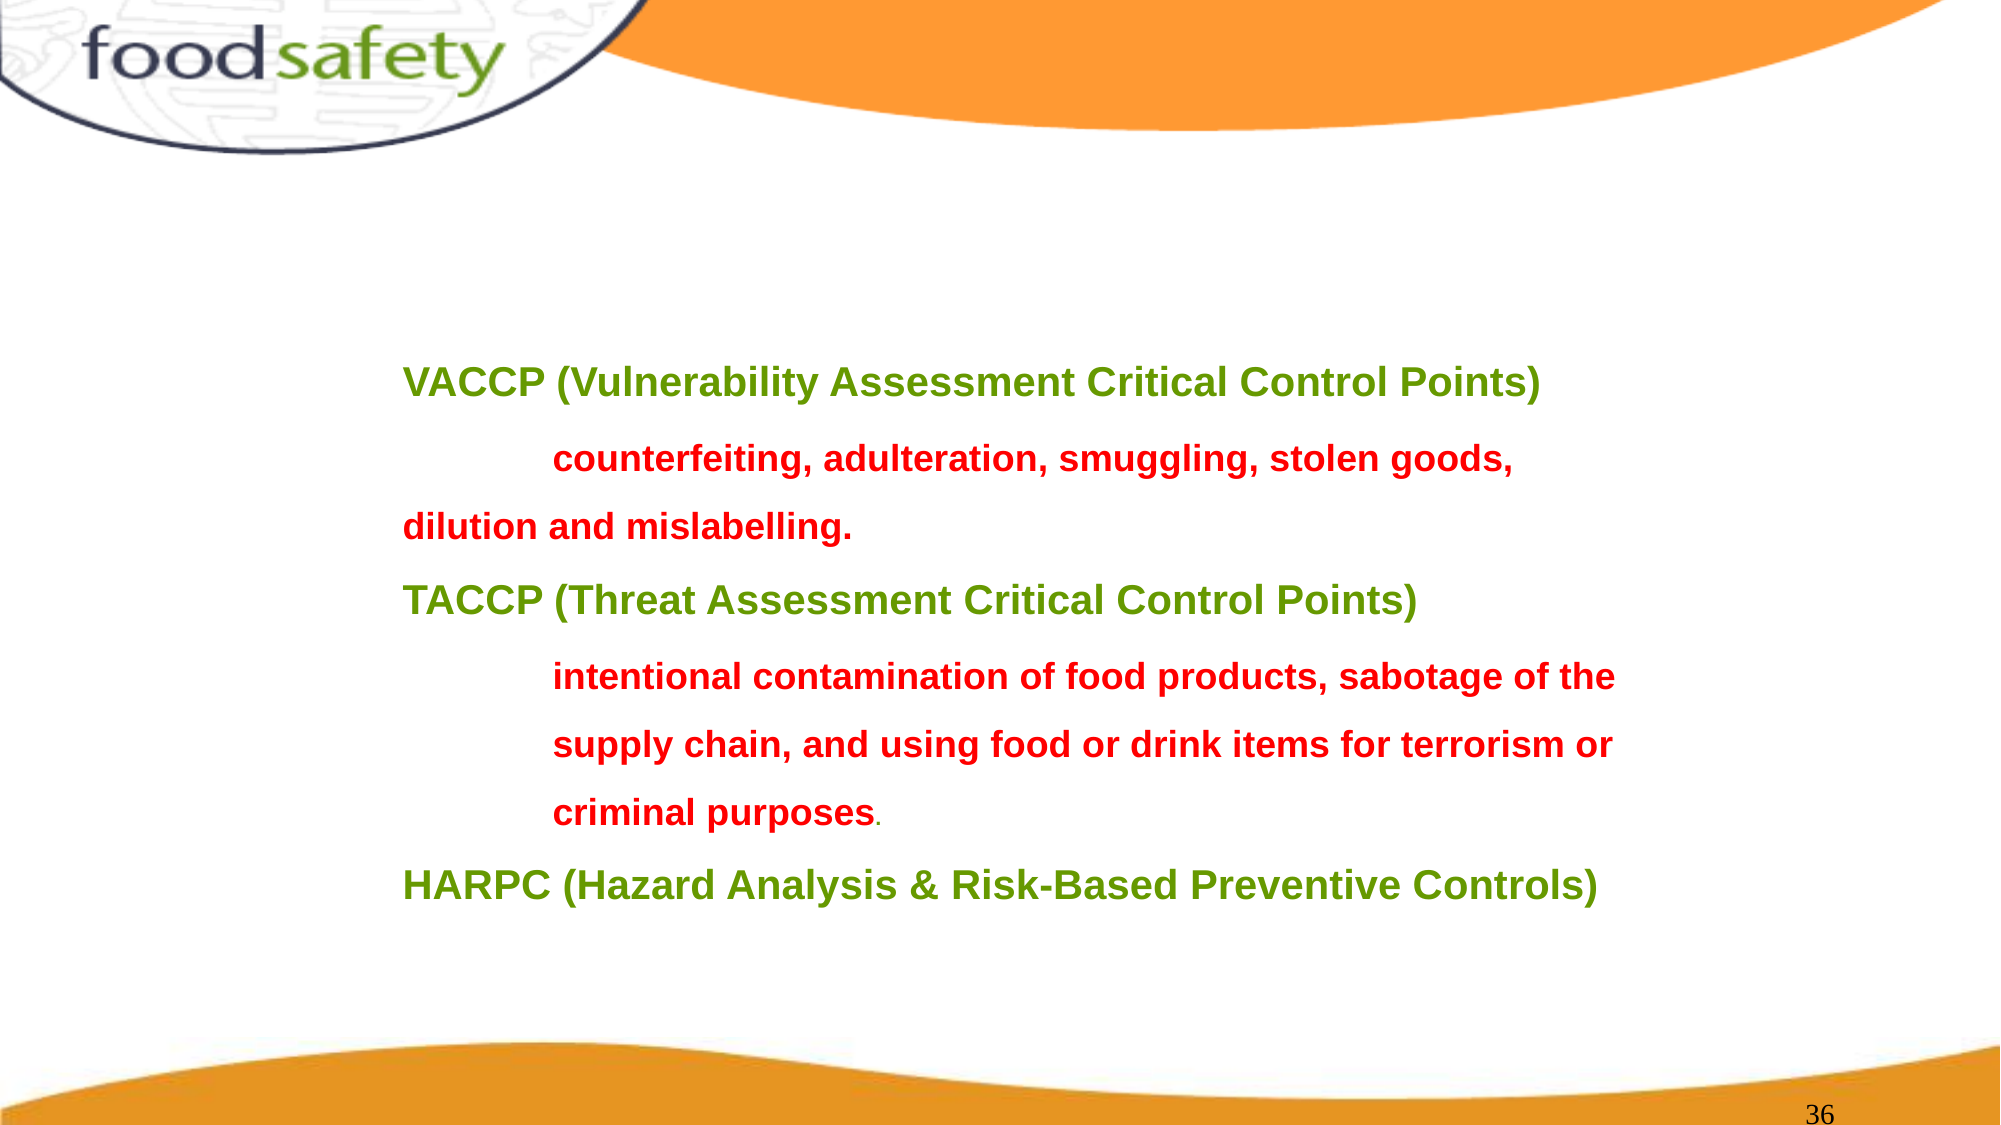

# VACCP (Vulnerability Assessment Critical Control Points) counterfeiting, adulteration, smuggling, stolen goods, 	dilution and mislabelling. TACCP (Threat Assessment Critical Control Points) intentional contamination of food products, sabotage of the 	supply chain, and using food or drink items for terrorism or 	criminal purposes. HARPC (Hazard Analysis & Risk-Based Preventive Controls)
36